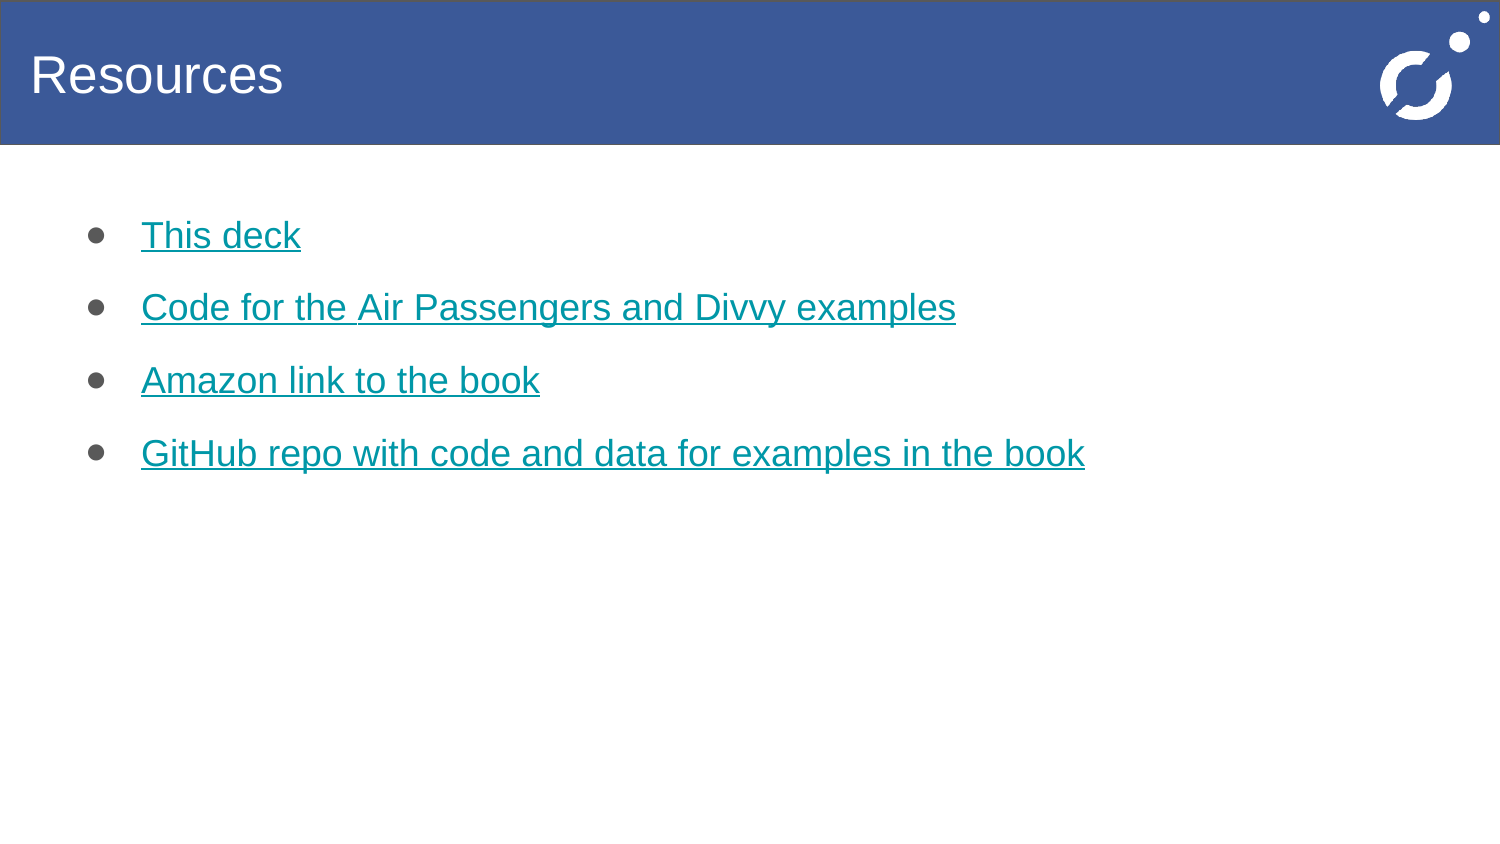

# Resources
This deck
Code for the Air Passengers and Divvy examples
Amazon link to the book
GitHub repo with code and data for examples in the book